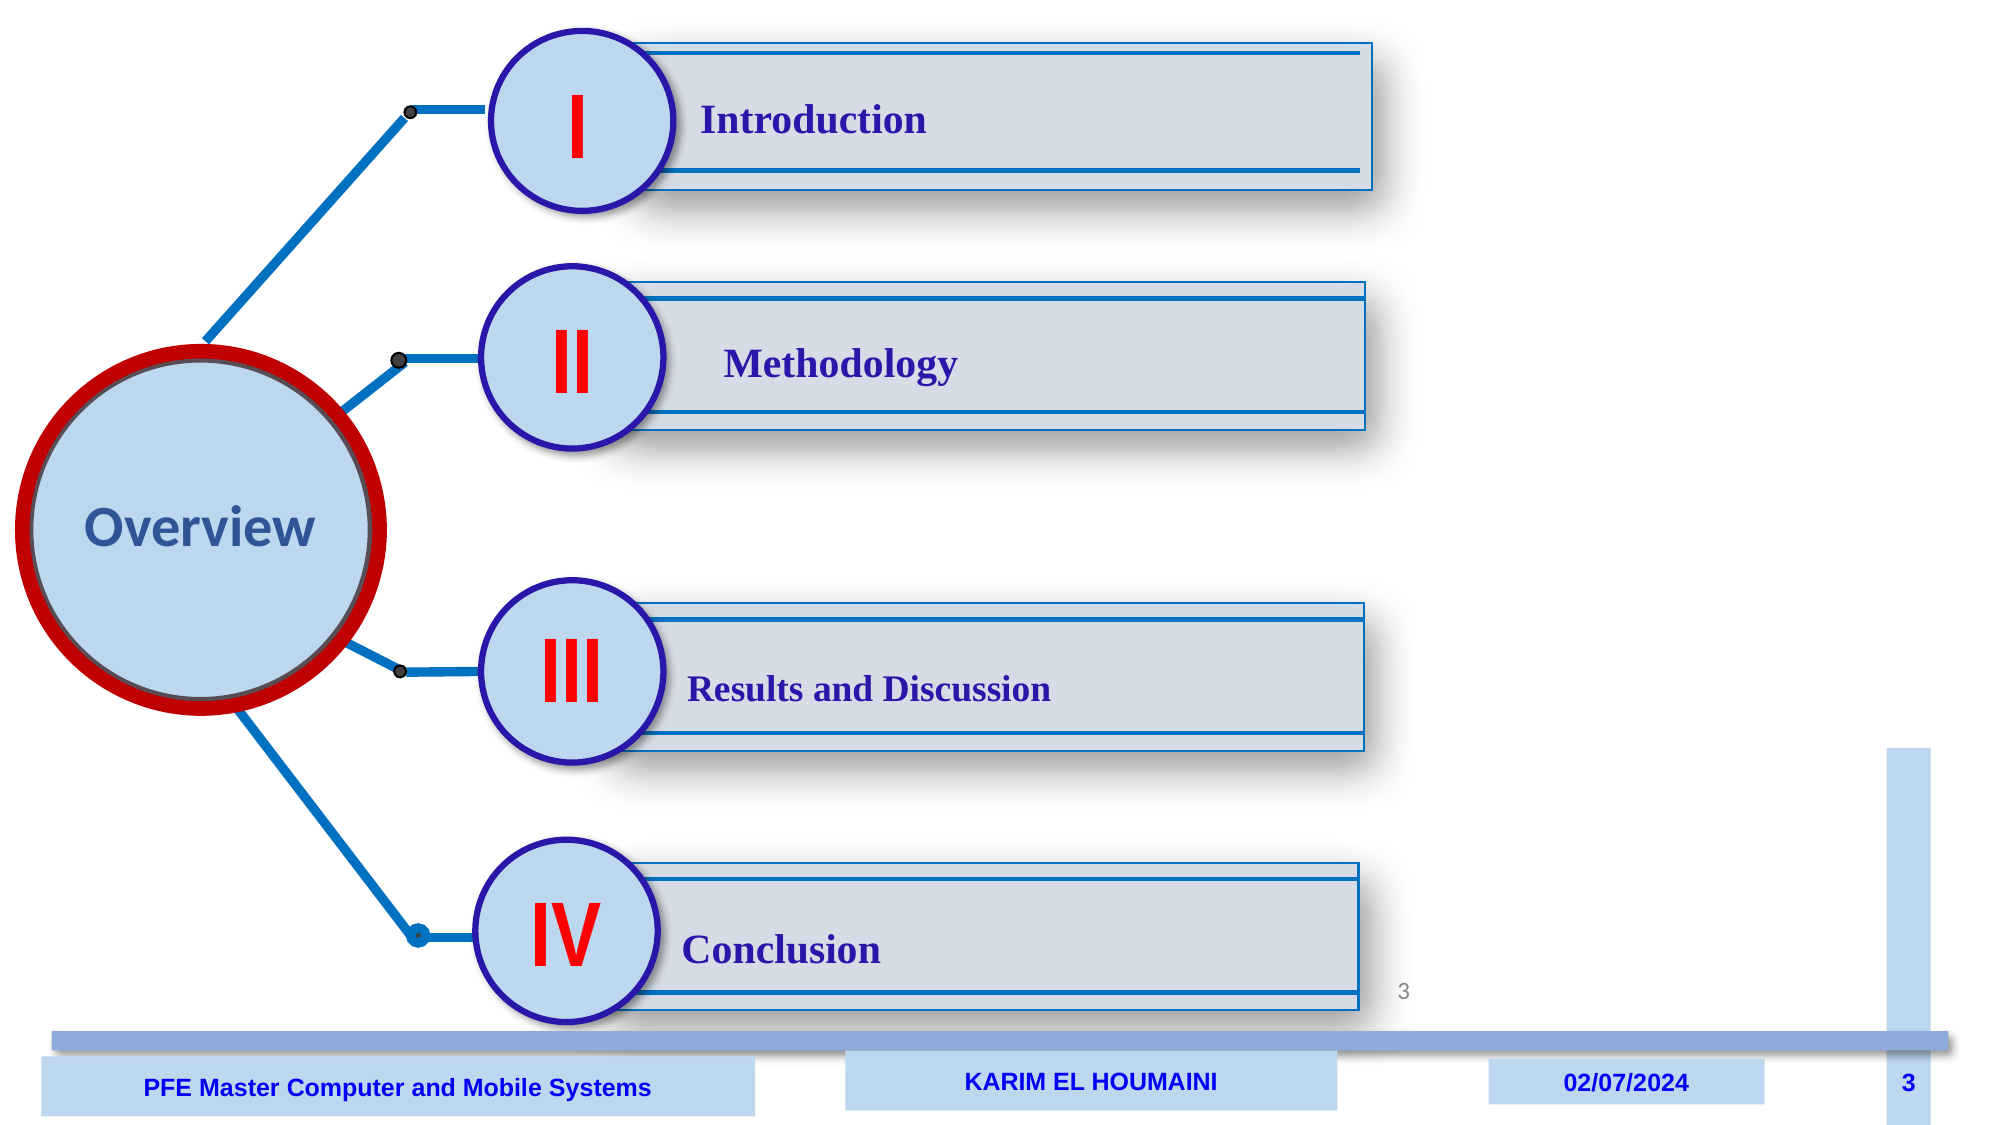

Introduction
I

II
Methodology

Overview

III
Results and Discussion

IV
Conclusion

3

KARIM EL HOUMAINI
PFE Master Computer and Mobile Systems
02/07/2024
3